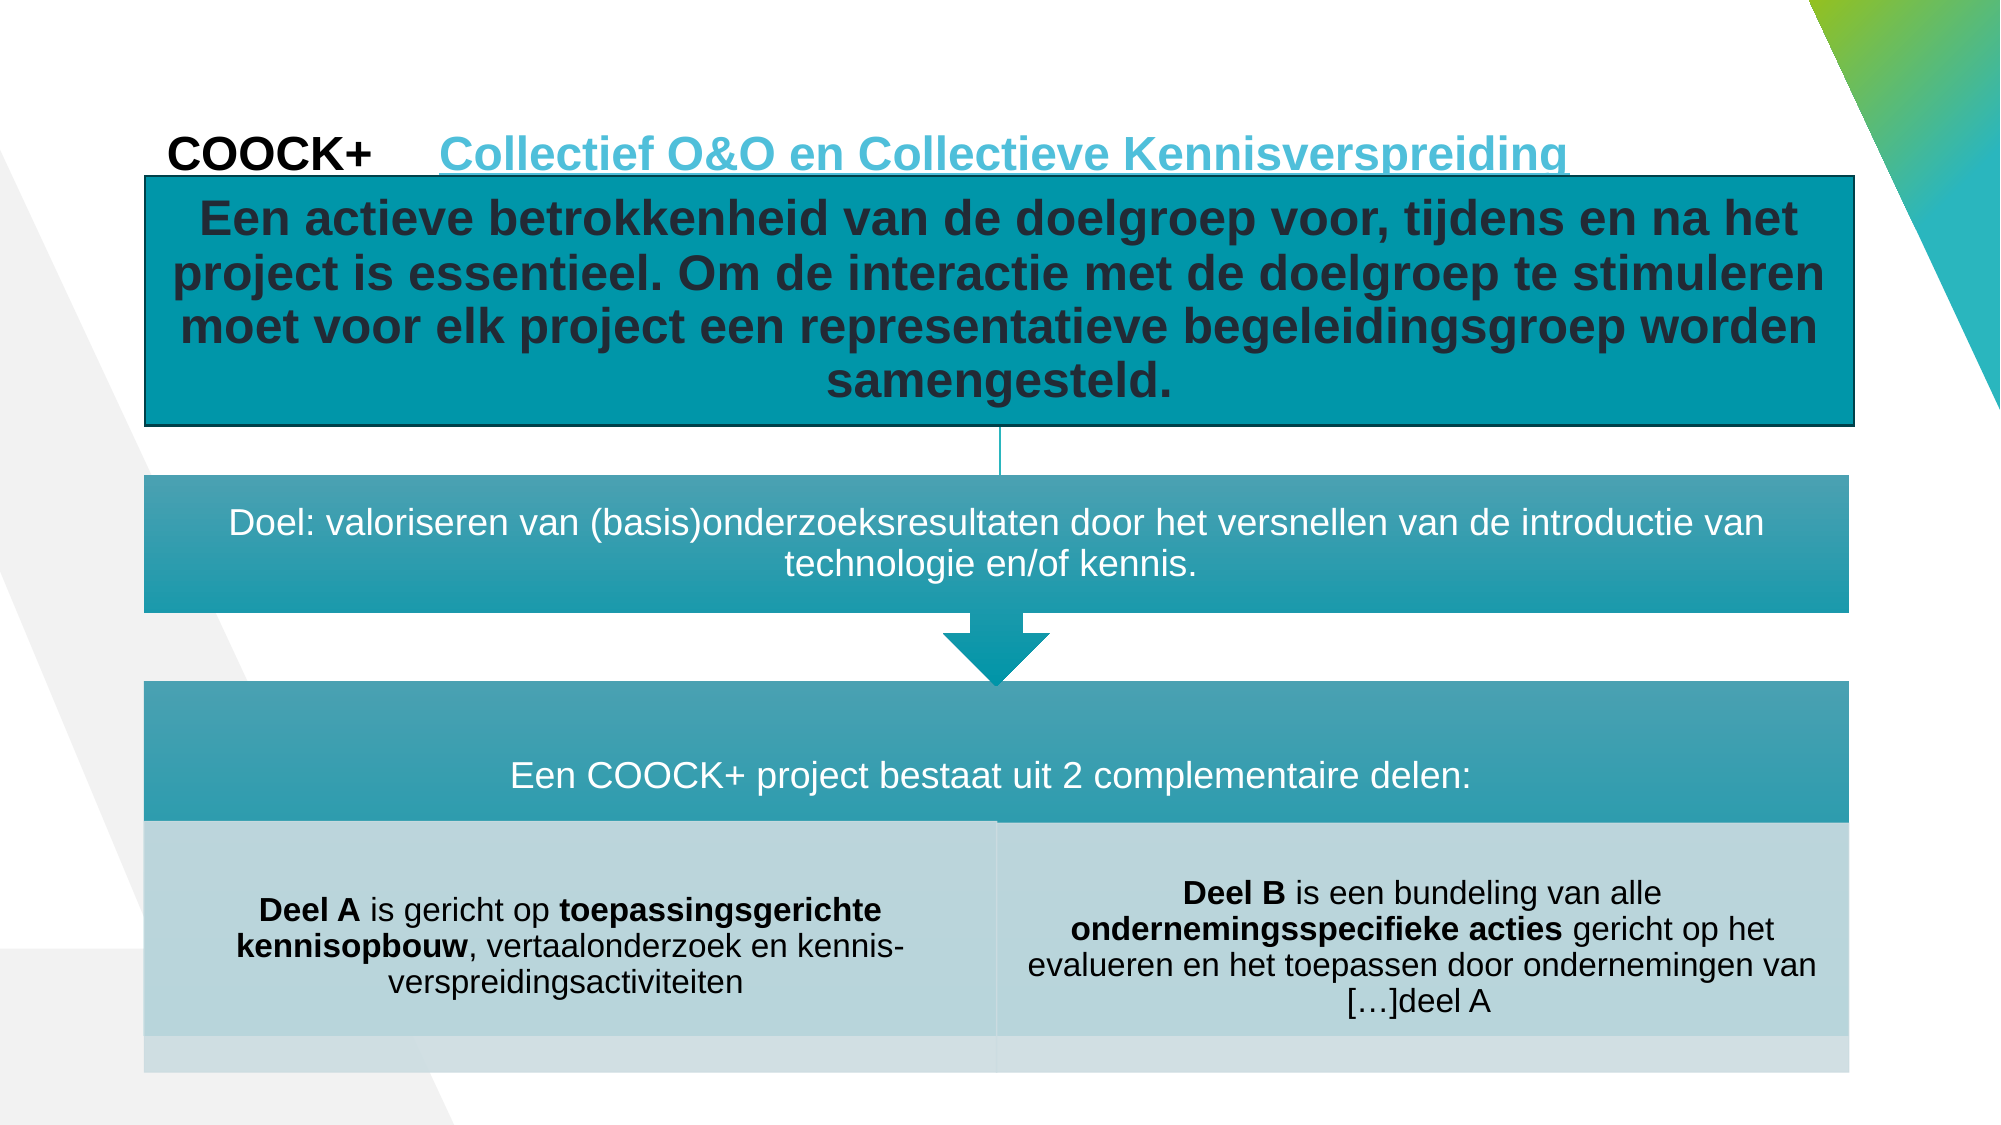

# COOCK+     Collectief O&O en Collectieve Kennisverspreiding

Een actieve betrokkenheid van de doelgroep voor, tijdens en na het project is essentieel. Om de interactie met de doelgroep te stimuleren moet voor elk project een representatieve begeleidingsgroep worden samengesteld.
Een COOCK+ project bestaat uit 2 complementaire delen:
Deel A is gericht op toepassingsgerichte kennisopbouw, vertaalonderzoek en kennis-verspreidingsactiviteiten
Deel B is een bundeling van alle ondernemingsspecifieke acties gericht op het evalueren en het toepassen door ondernemingen van […]deel A
Doel: valoriseren van (basis)onderzoeksresultaten door het versnellen van de introductie van technologie en/of kennis.